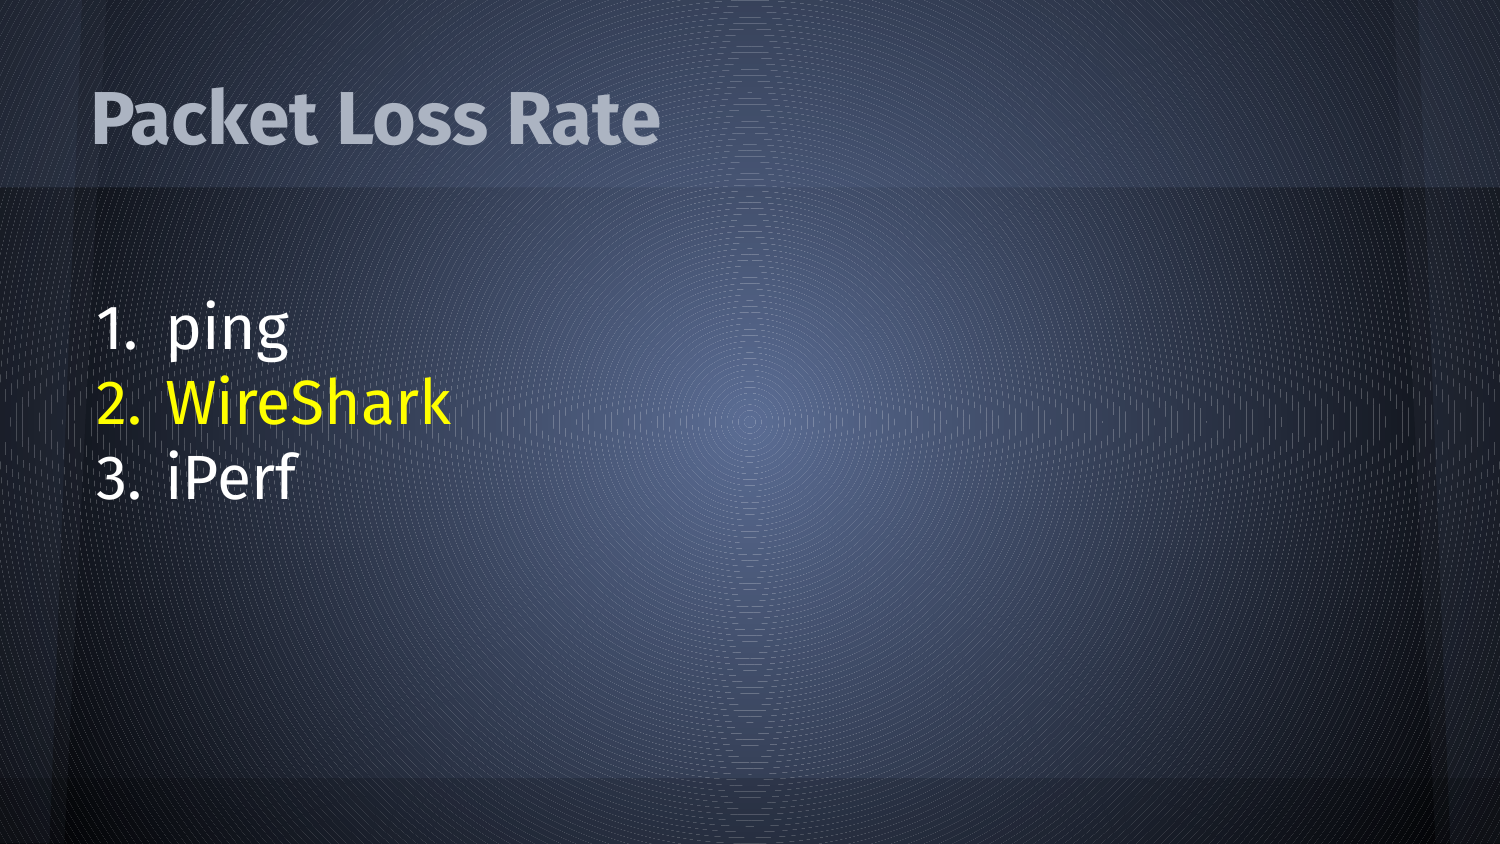

# Packet Loss Rate

ping
WireShark
iPerf